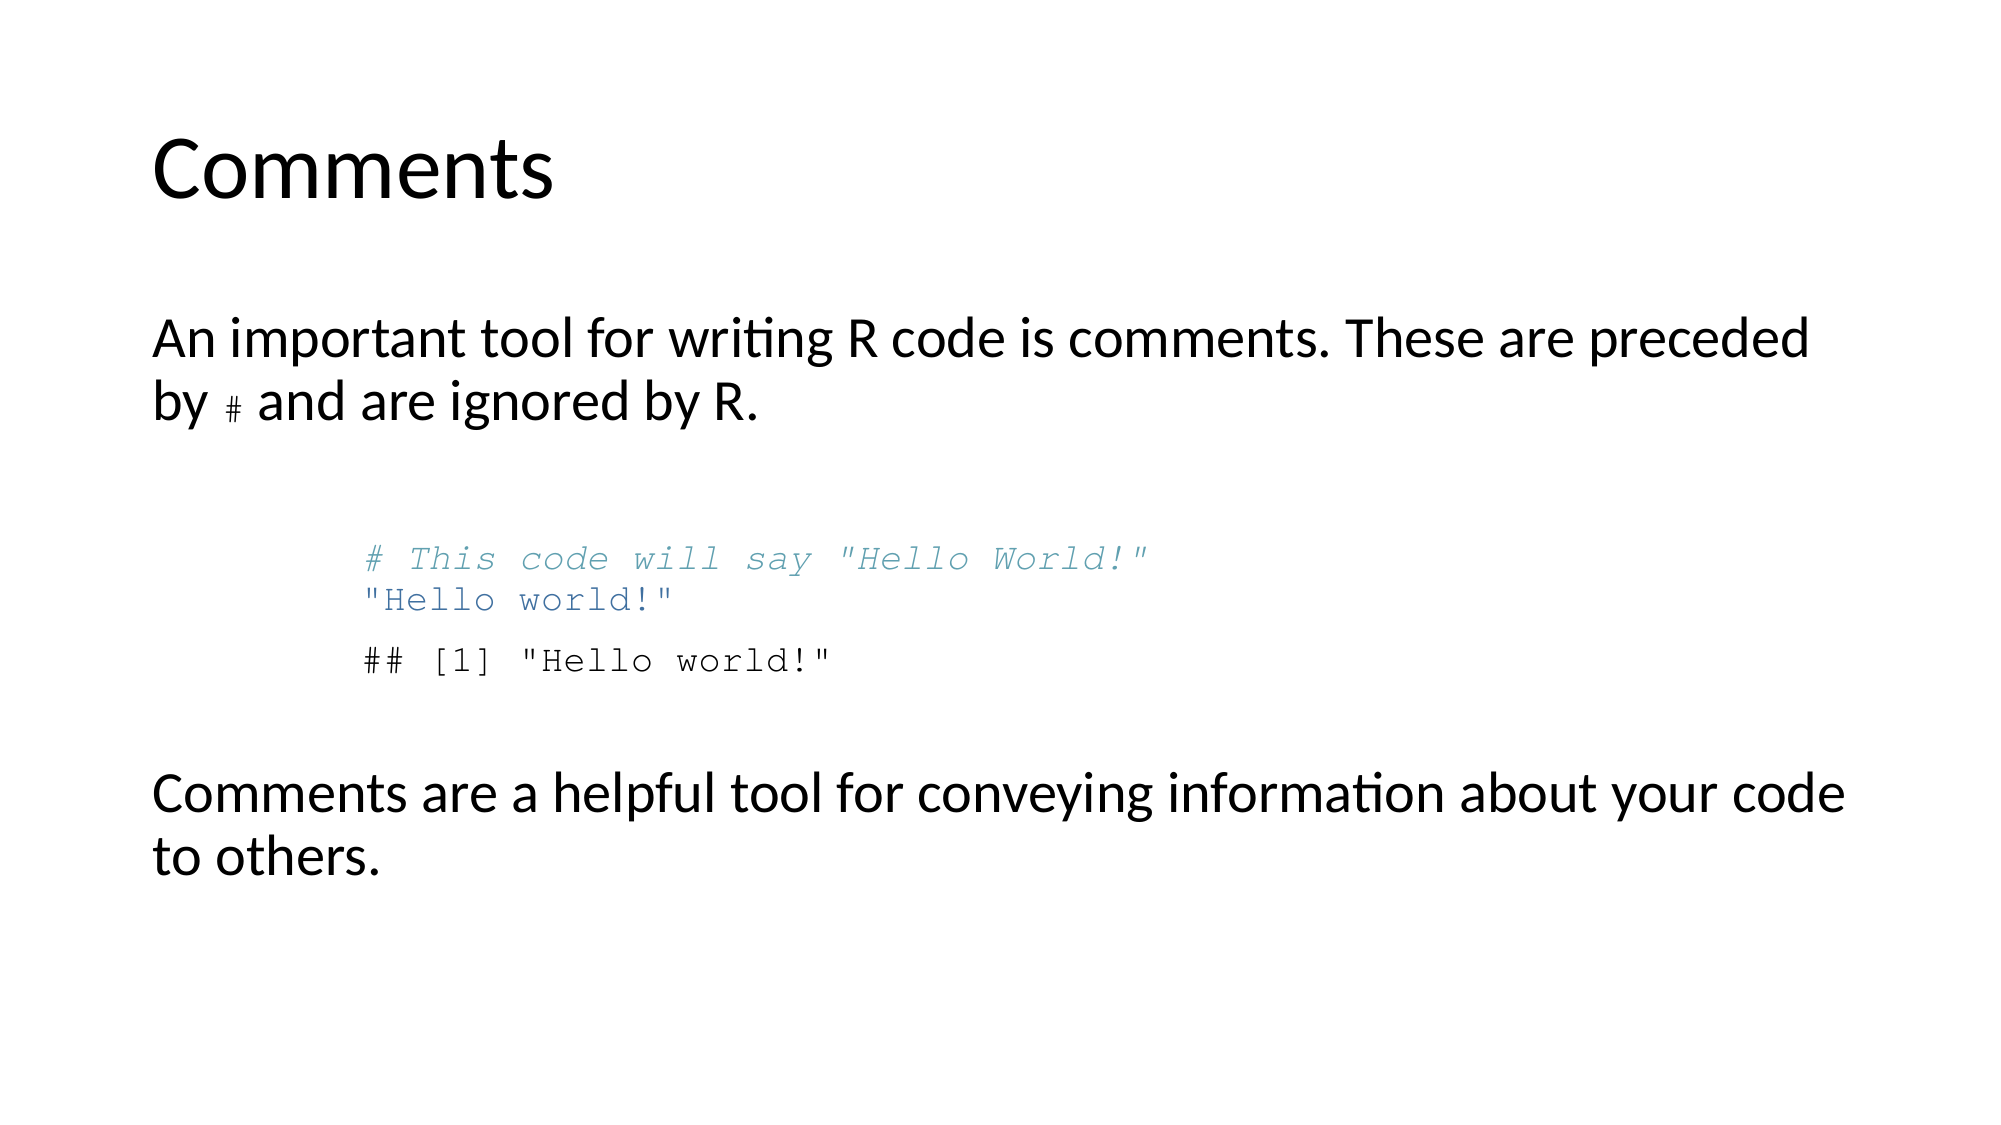

# Comments
An important tool for writing R code is comments. These are preceded by # and are ignored by R.

# This code will say "Hello World!" "Hello world!"
## [1] "Hello world!"

Comments are a helpful tool for conveying information about your code to others.